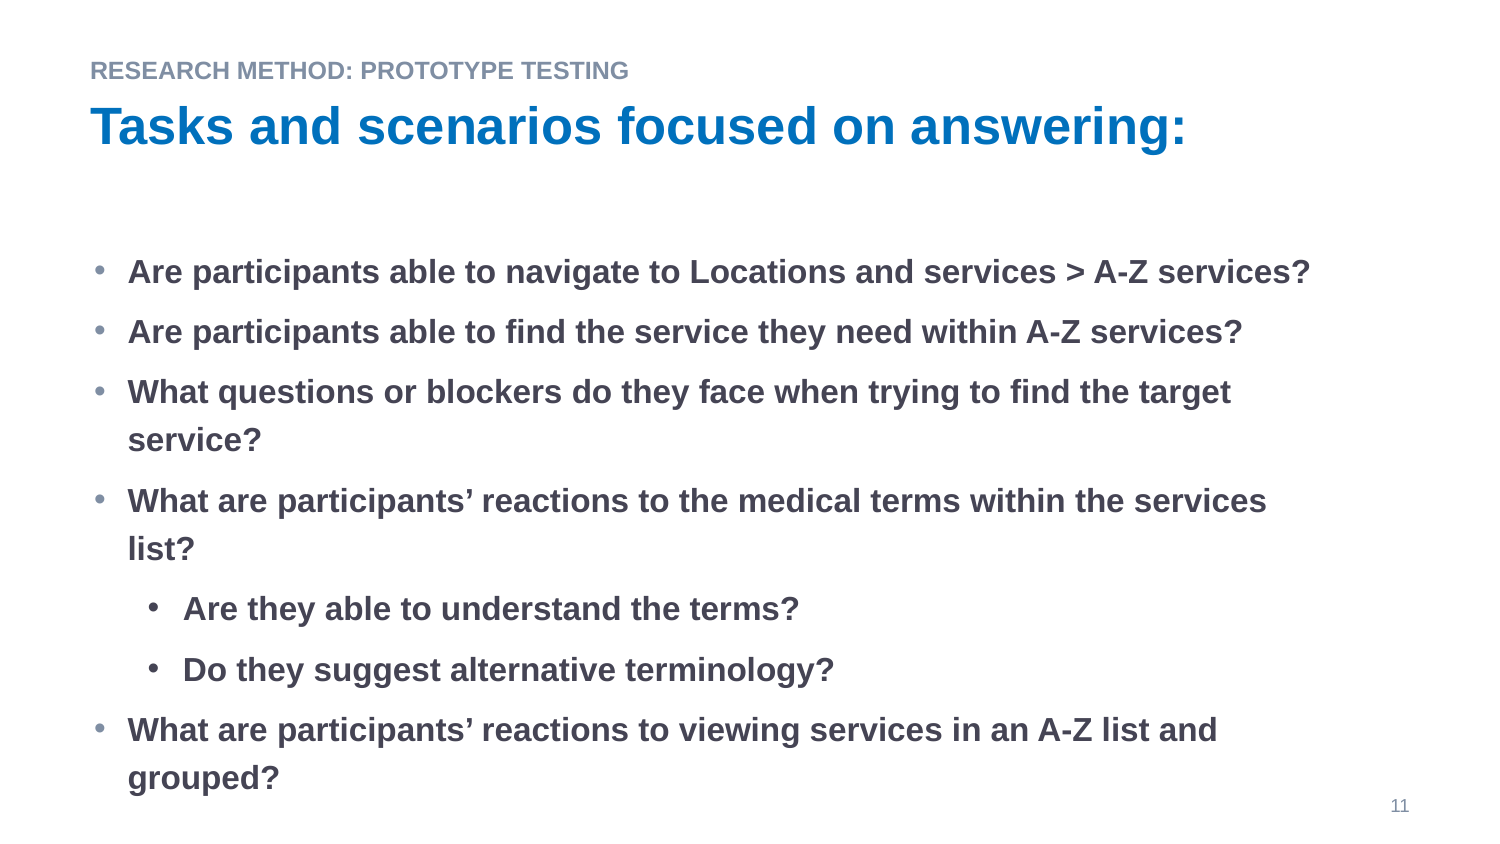

RESEARCH METHOD: PROTOTYPE TESTING
# Tasks and scenarios focused on answering:
Are participants able to navigate to Locations and services > A-Z services?
Are participants able to find the service they need within A-Z services?
What questions or blockers do they face when trying to find the target service?
What are participants’ reactions to the medical terms within the services list?
Are they able to understand the terms?
Do they suggest alternative terminology?
What are participants’ reactions to viewing services in an A-Z list and grouped?
11